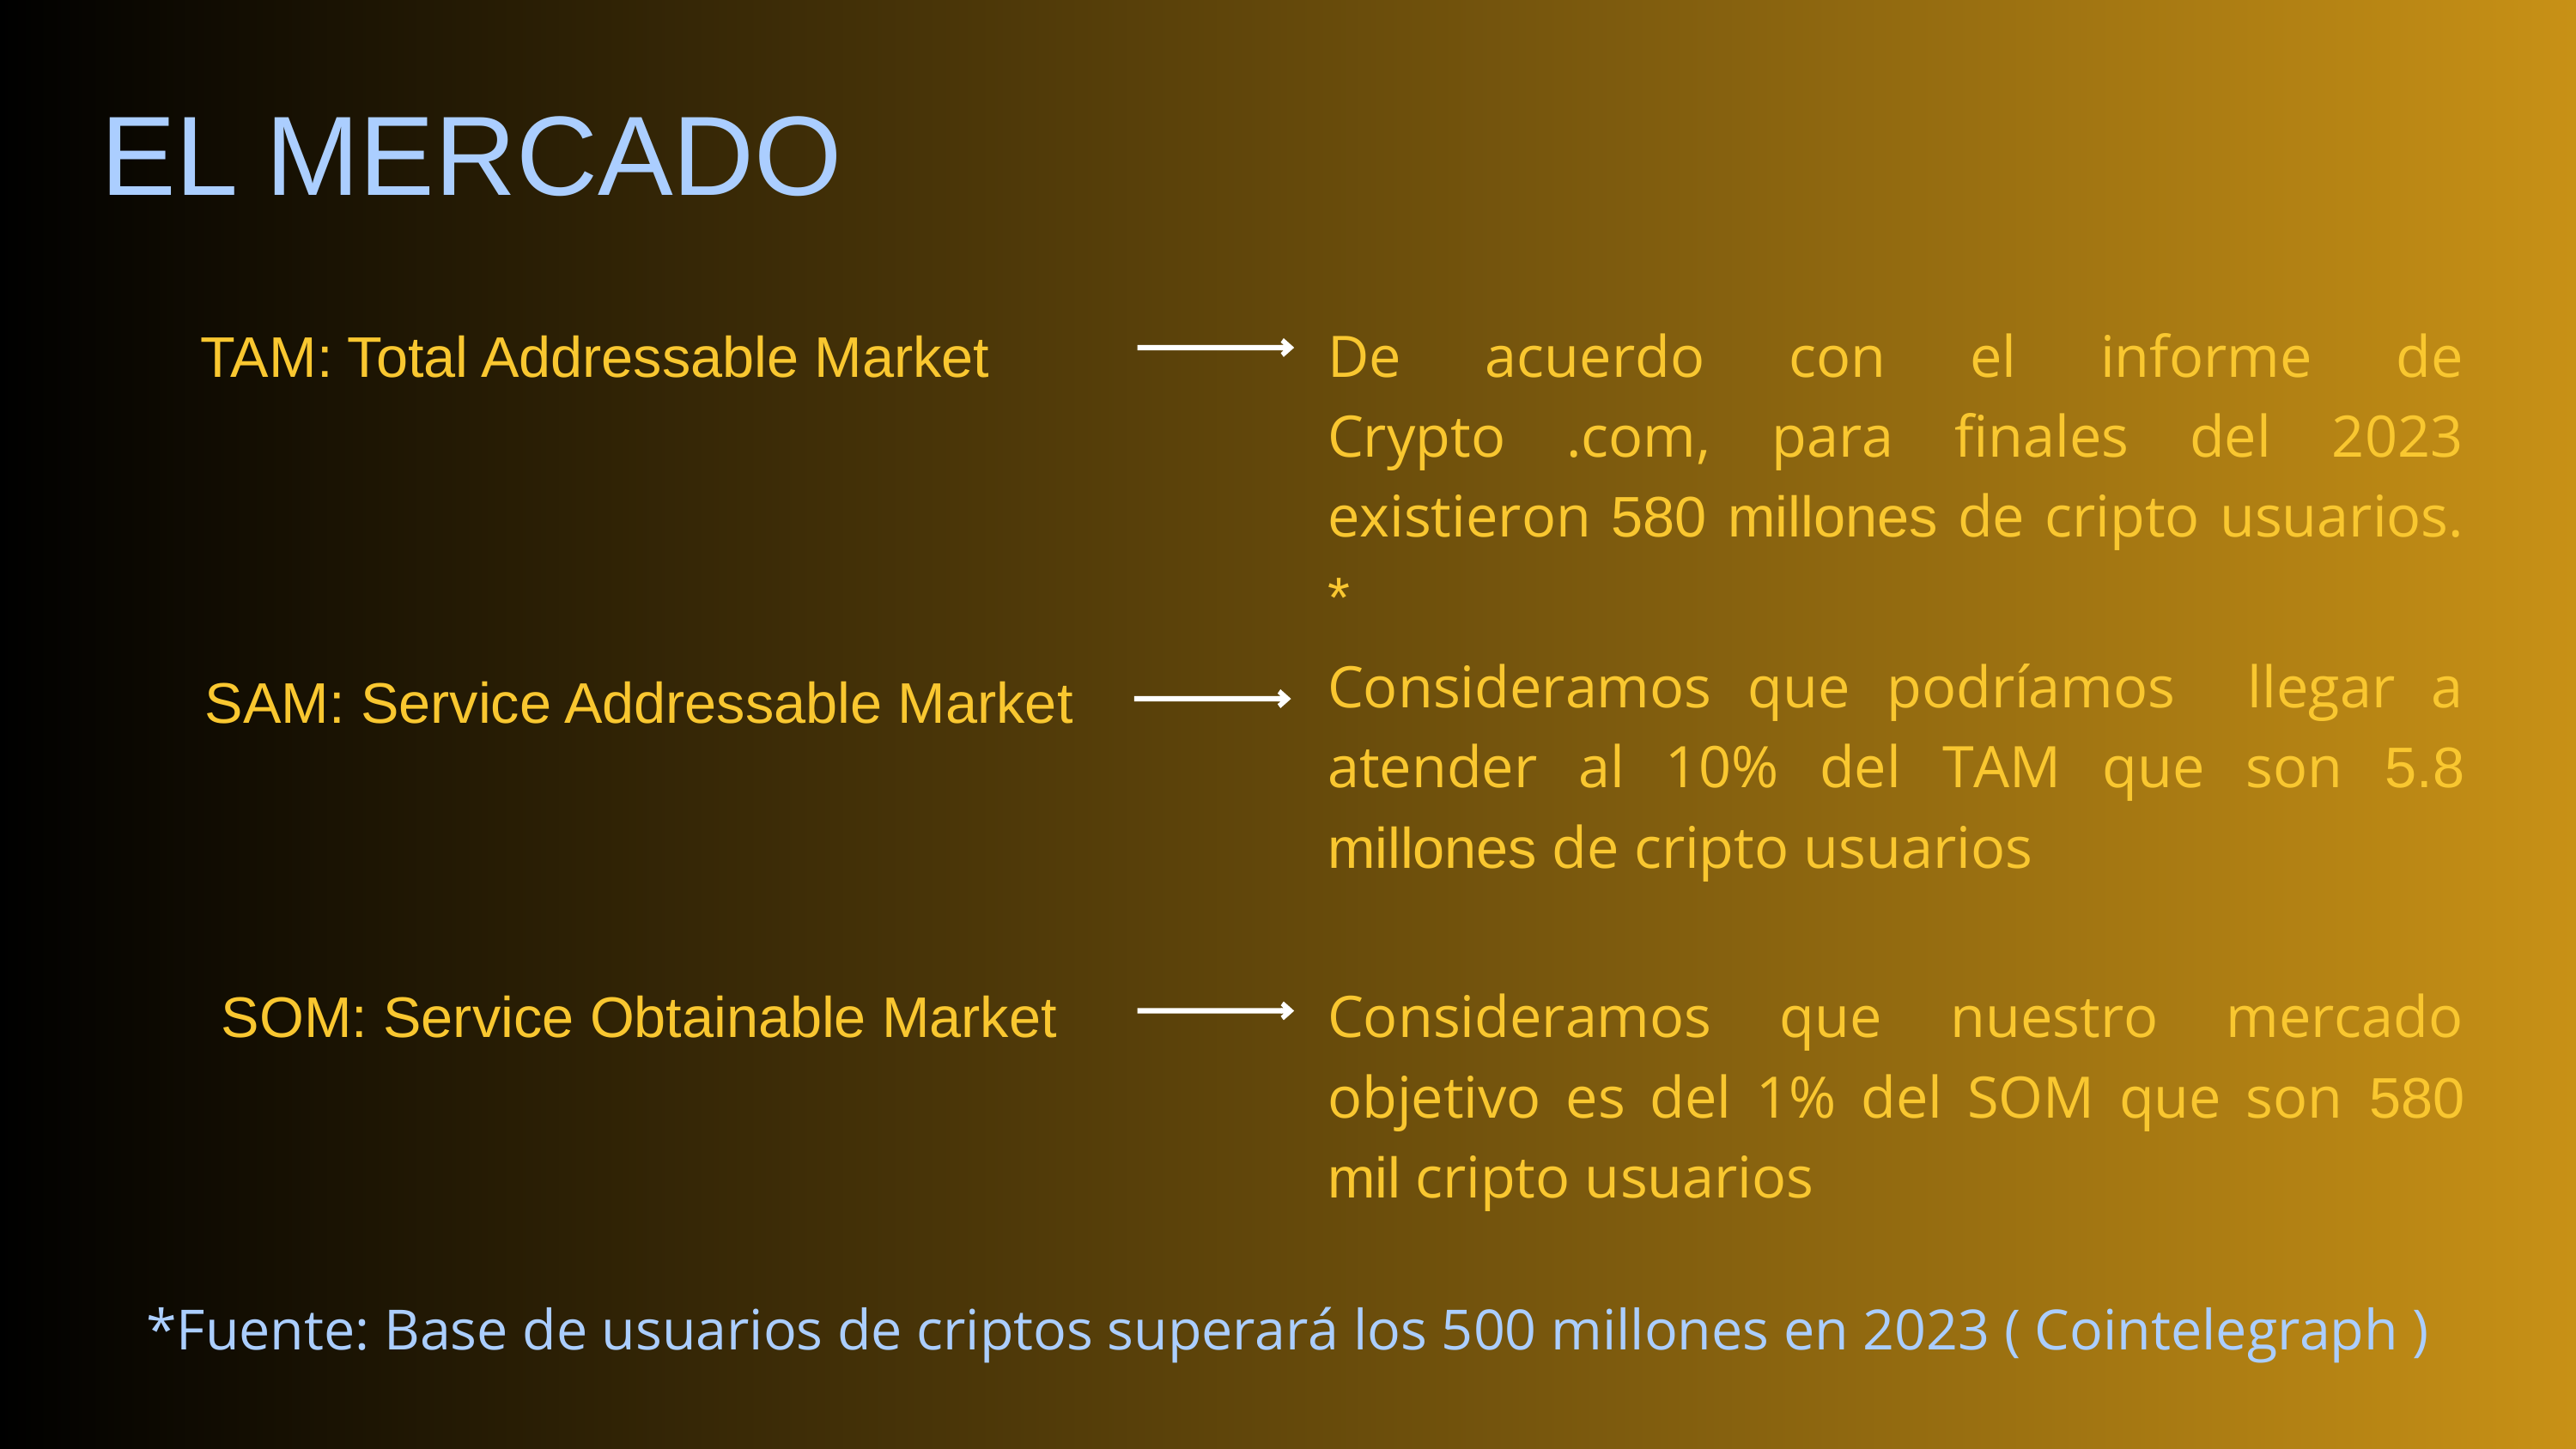

EL MERCADO
TAM: Total Addressable Market
De acuerdo con el informe de Crypto .com, para finales del 2023 existieron 580 millones de cripto usuarios. *

Consideramos que podríamos  llegar a atender al 10% del TAM que son 5.8 millones de cripto usuarios
SAM: Service Addressable Market

SOM: Service Obtainable Market
Consideramos que nuestro mercado objetivo es del 1% del SOM que son 580 mil cripto usuarios

*Fuente: Base de usuarios de criptos superará los 500 millones en 2023 ( Cointelegraph )